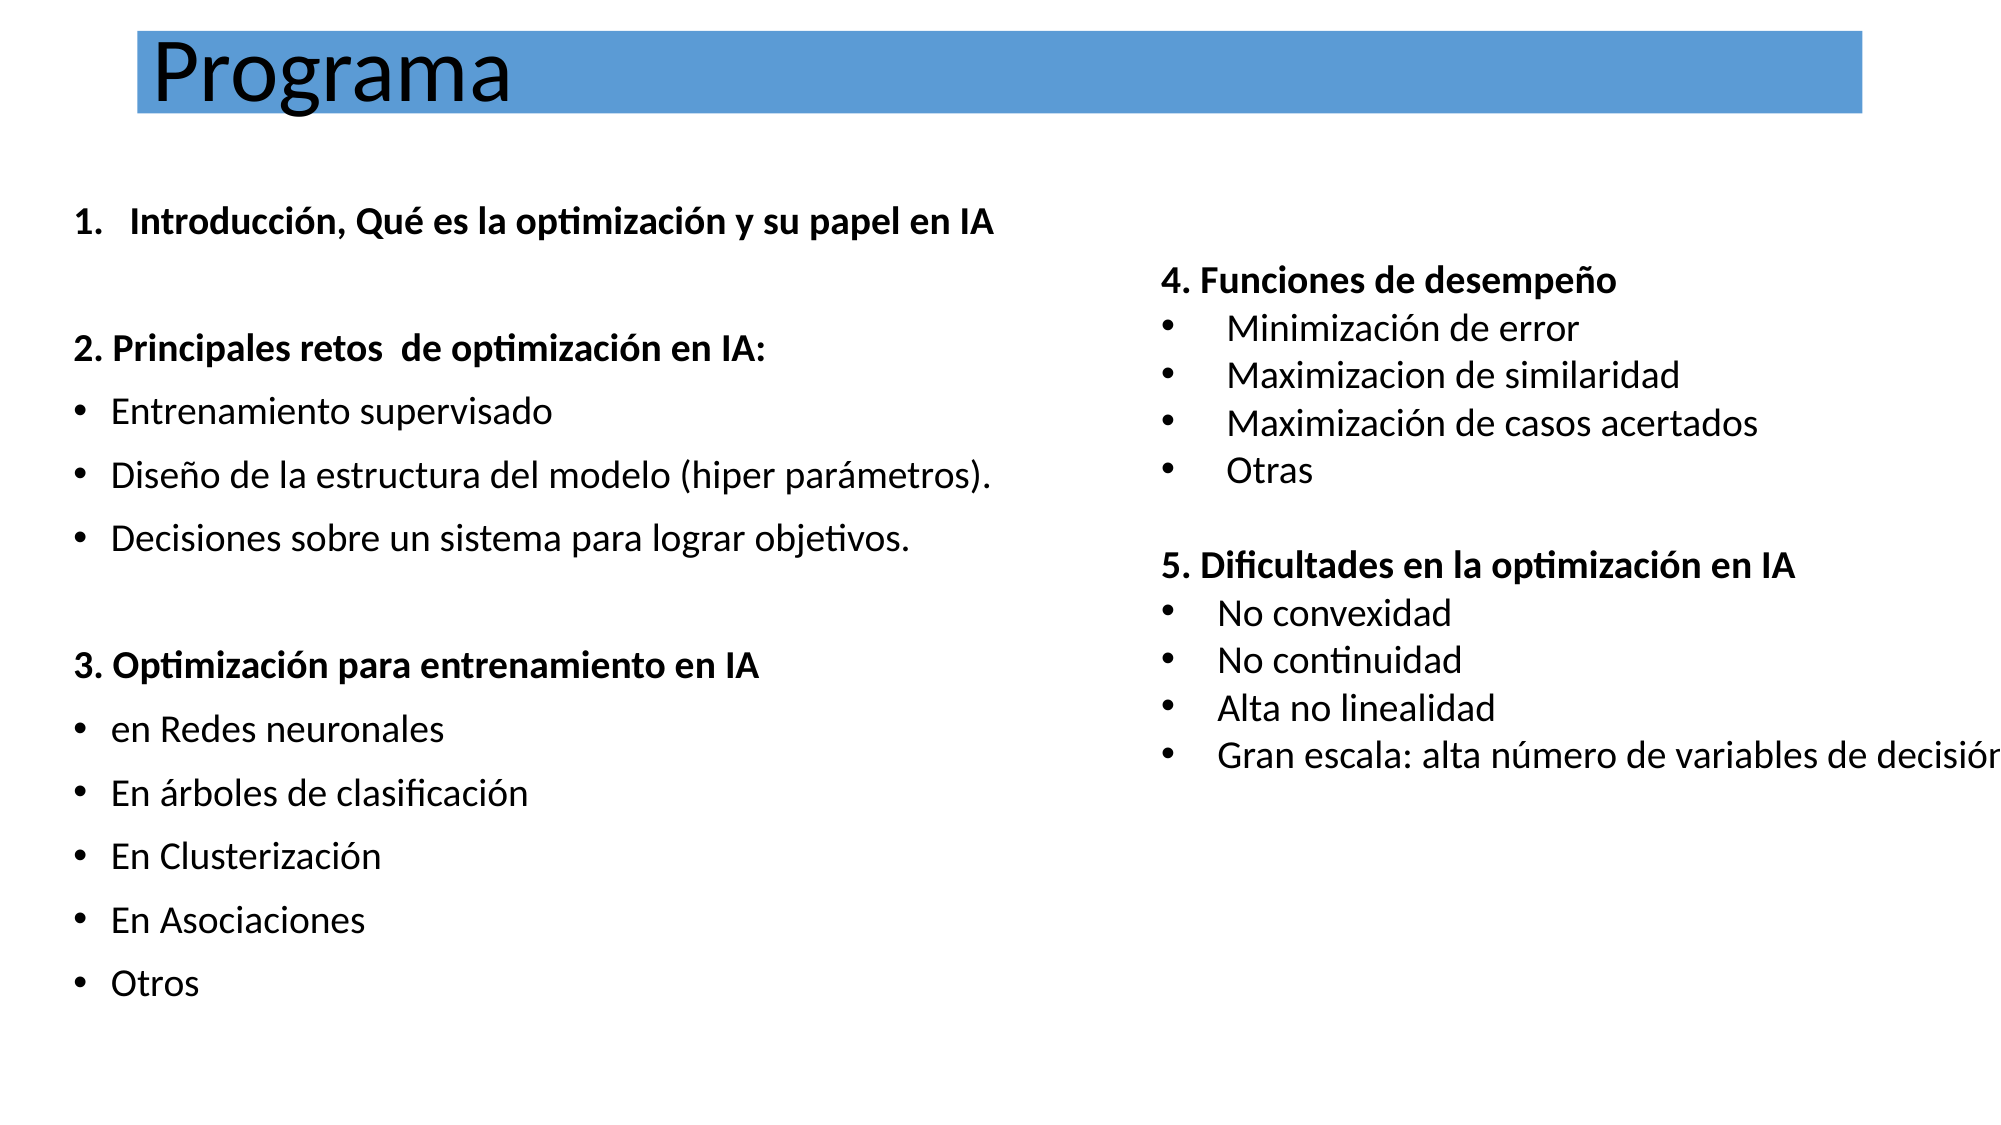

# Programa
Introducción, Qué es la optimización y su papel en IA

2. Principales retos  de optimización en IA:
Entrenamiento supervisado
Diseño de la estructura del modelo (hiper parámetros).
Decisiones sobre un sistema para lograr objetivos.

3. Optimización para entrenamiento en IA
en Redes neuronales
En árboles de clasificación
En Clusterización
En Asociaciones
Otros

4. Funciones de desempeño
 Minimización de error
 Maximizacion de similaridad
 Maximización de casos acertados
 Otras

5. Dificultades en la optimización en IA
No convexidad
No continuidad
Alta no linealidad
Gran escala: alta número de variables de decisión